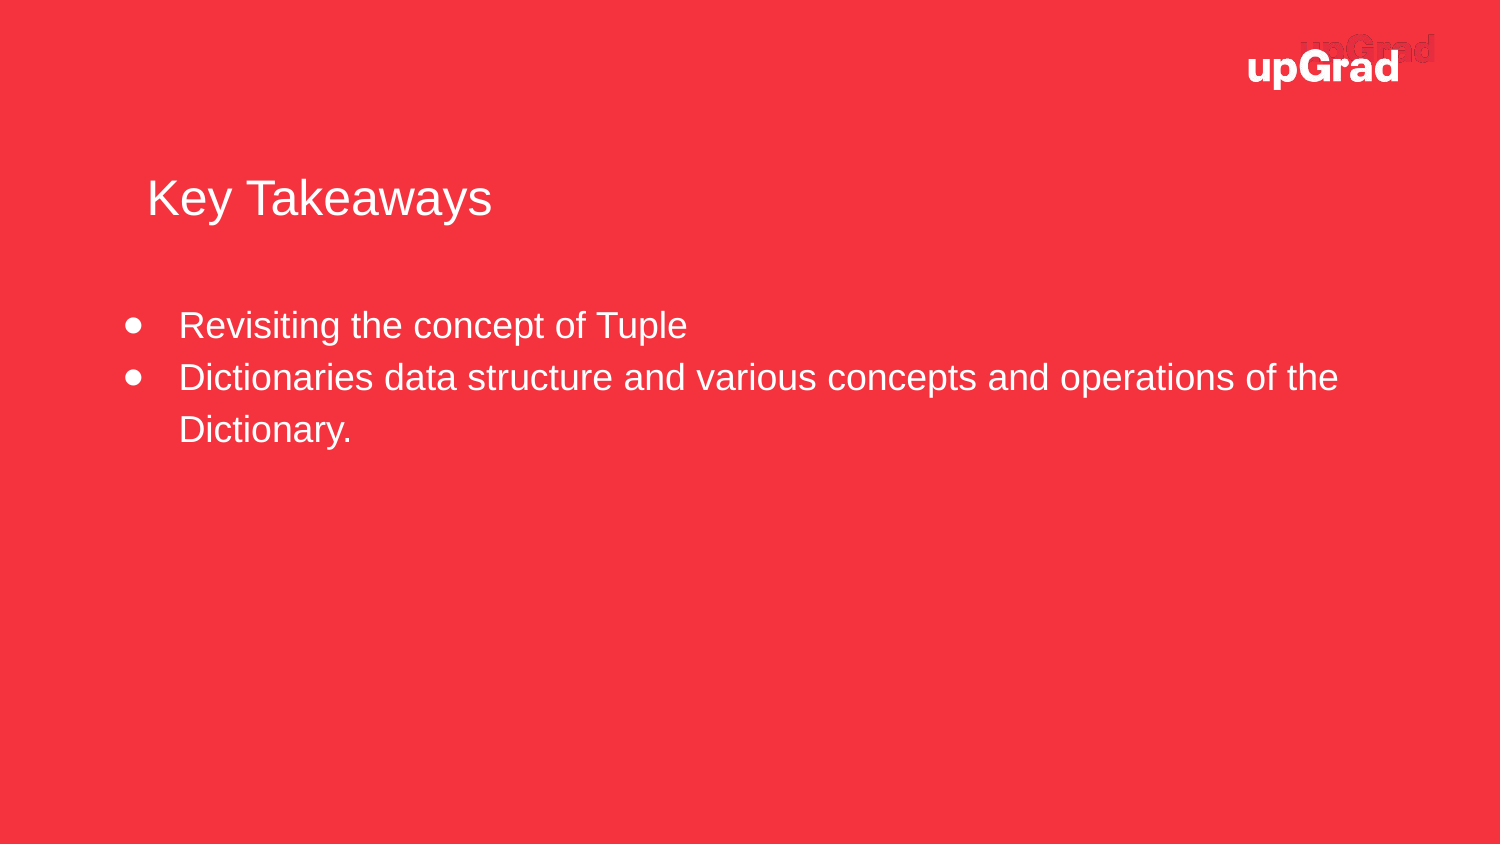

Key Takeaways
Revisiting the concept of Tuple
Dictionaries data structure and various concepts and operations of the Dictionary.